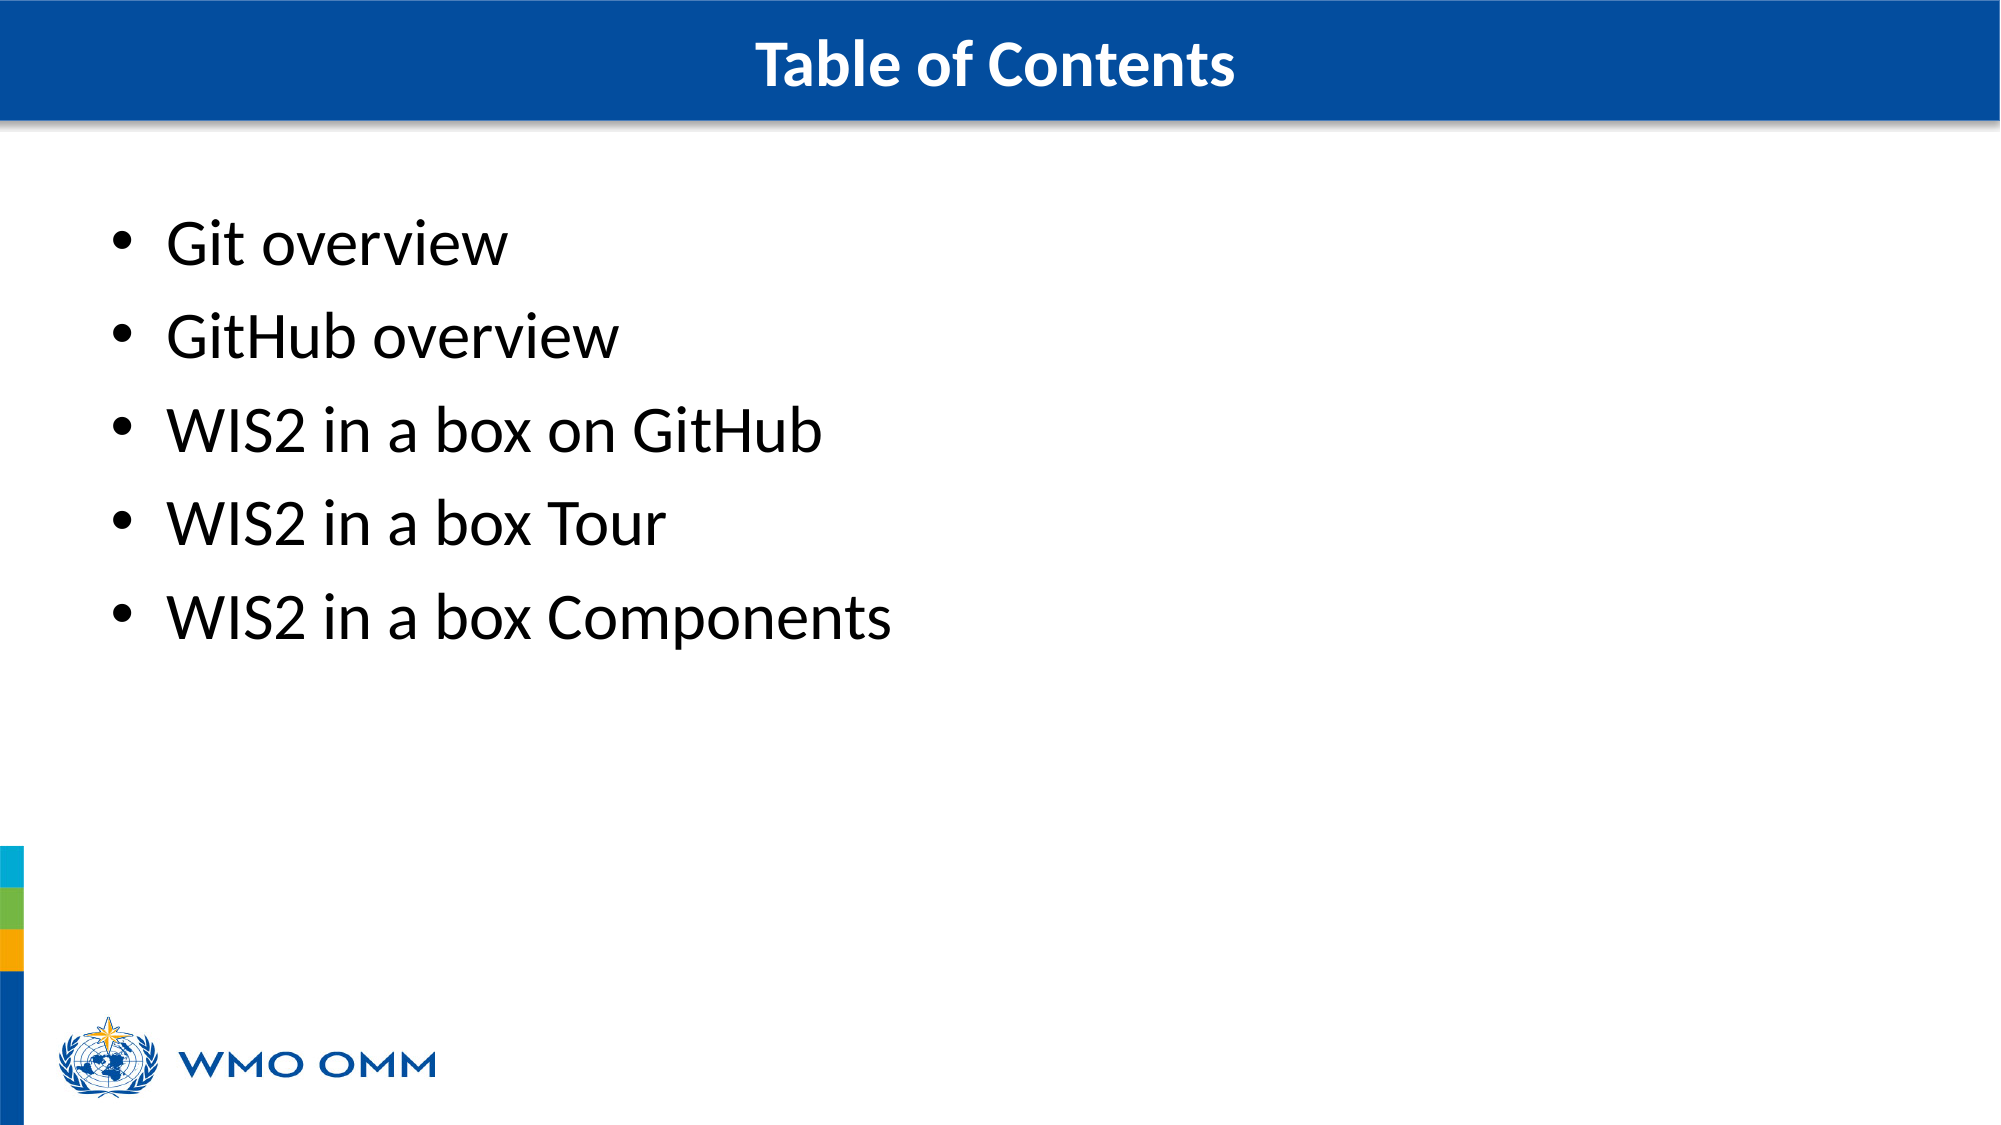

Table of Contents
Git overview
GitHub overview
WIS2 in a box on GitHub
WIS2 in a box Tour
WIS2 in a box Components